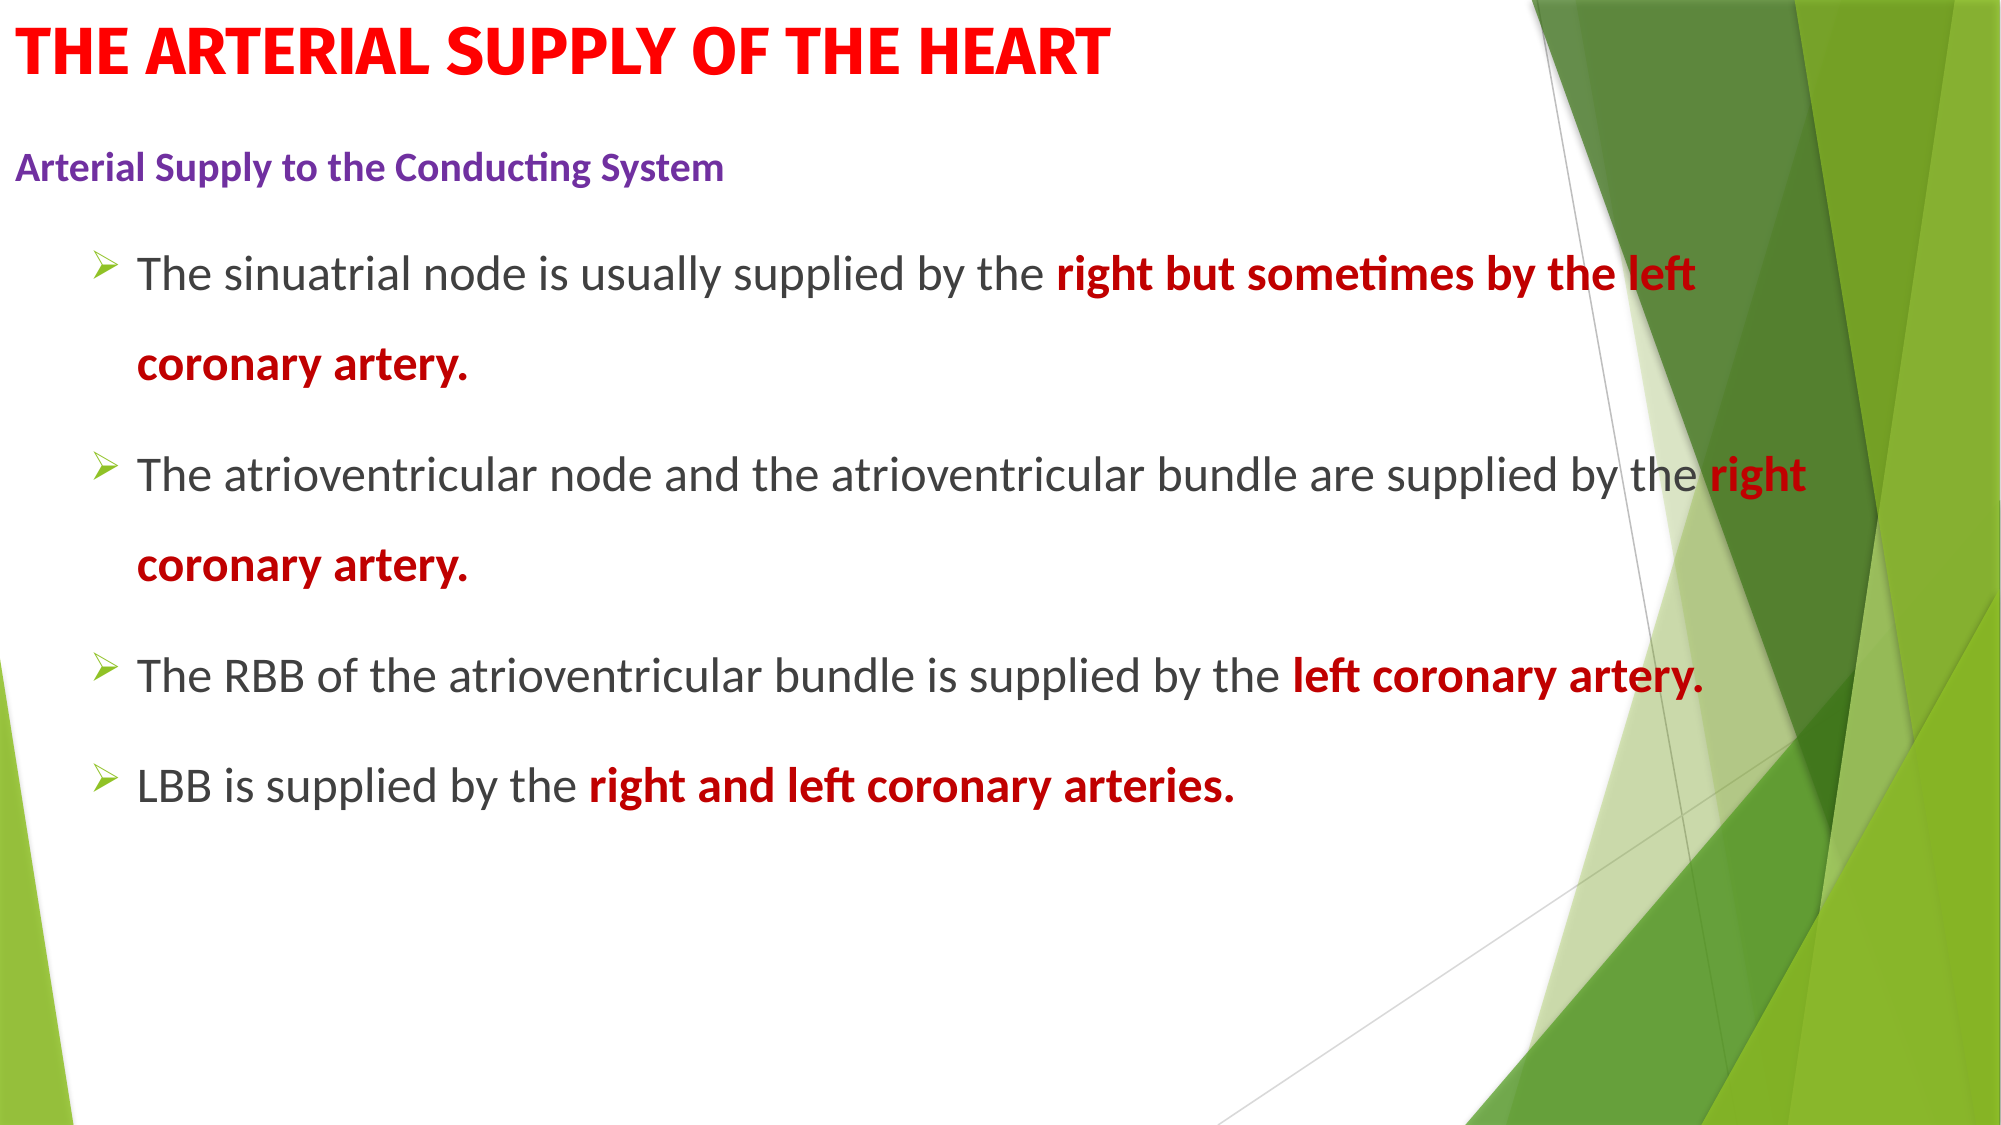

# THE ARTERIAL SUPPLY OF THE HEART
Arterial Supply to the Conducting System
The sinuatrial node is usually supplied by the right but sometimes by the left coronary artery.
The atrioventricular node and the atrioventricular bundle are supplied by the right coronary artery.
The RBB of the atrioventricular bundle is supplied by the left coronary artery.
LBB is supplied by the right and left coronary arteries.